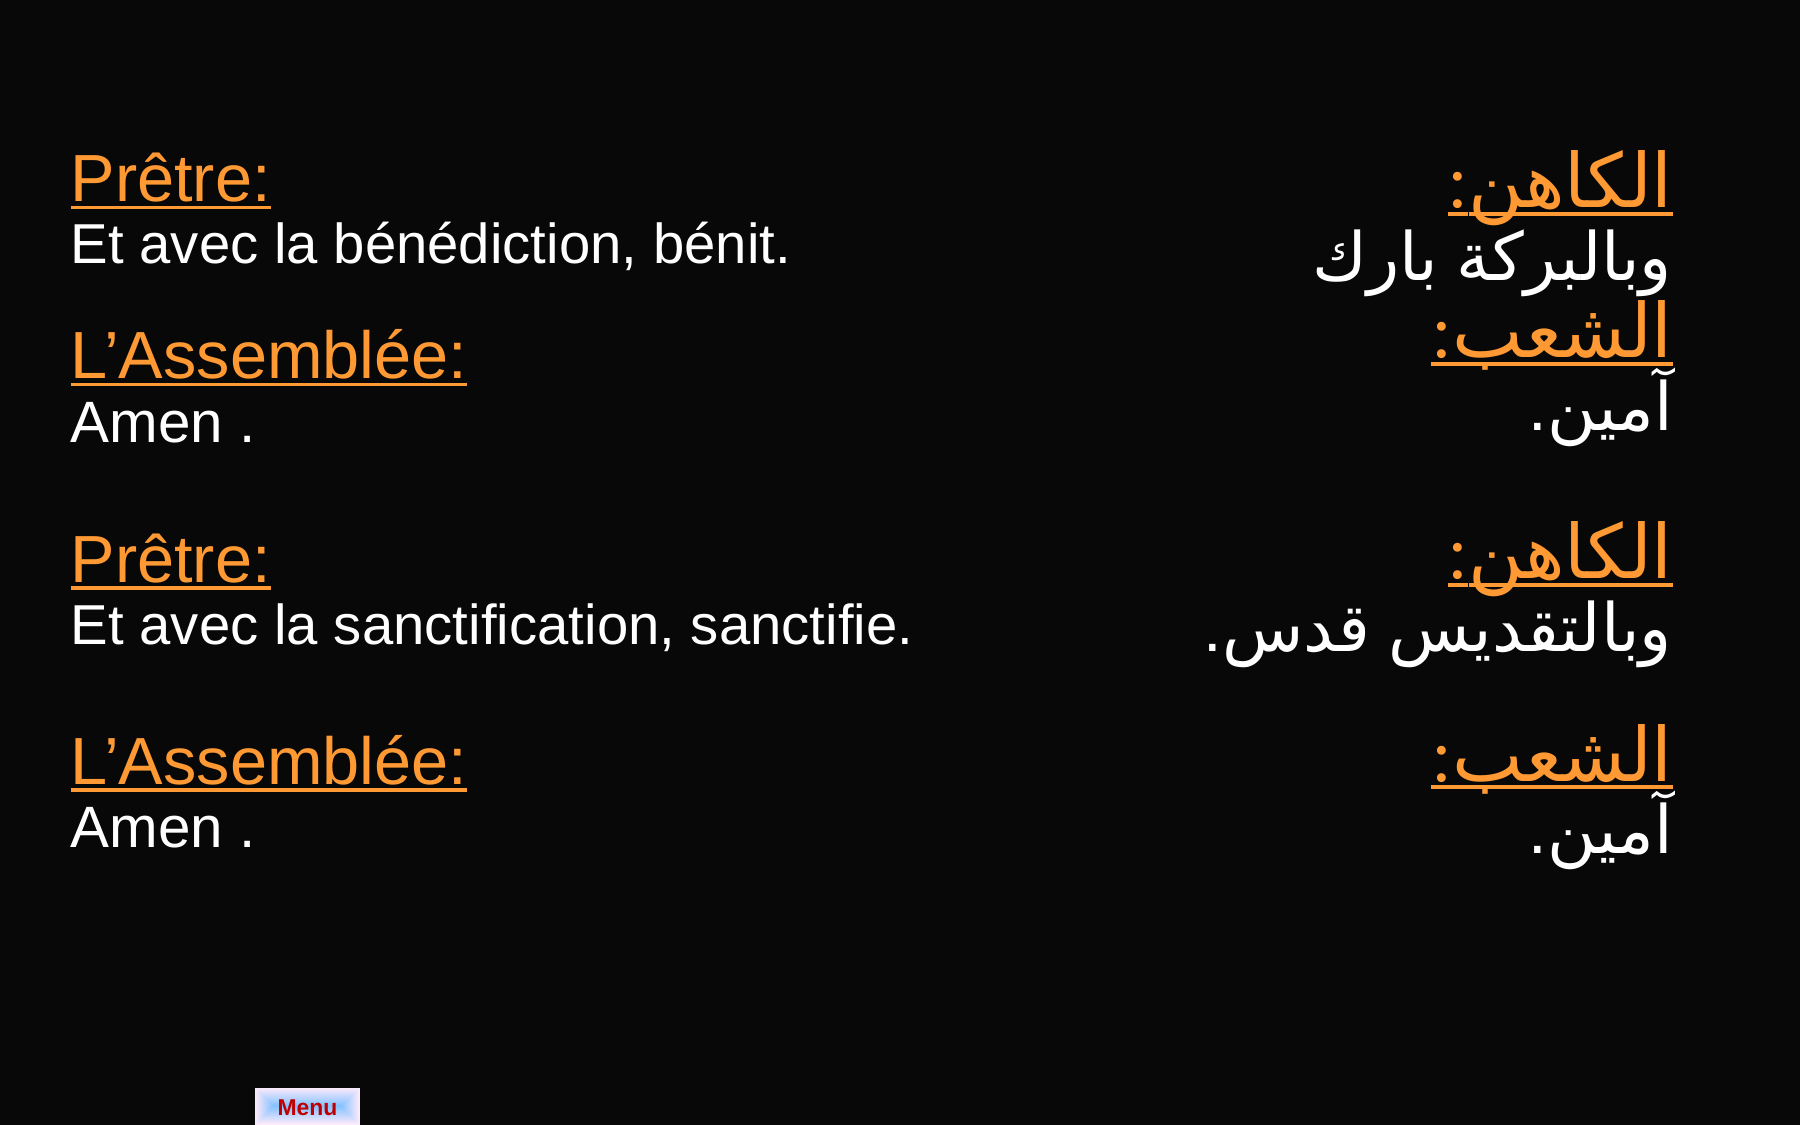

| Prêtre: Et avec la bénédiction, bénit. L’Assemblée: Amen . Prêtre: Et avec la sanctification, sanctifie. L’Assemblée: Amen . | الكاهن: وبالبركة بارك الشعب: آمين. الكاهن: وبالتقديس قدس. الشعب: آمين. |
| --- | --- |
Menu